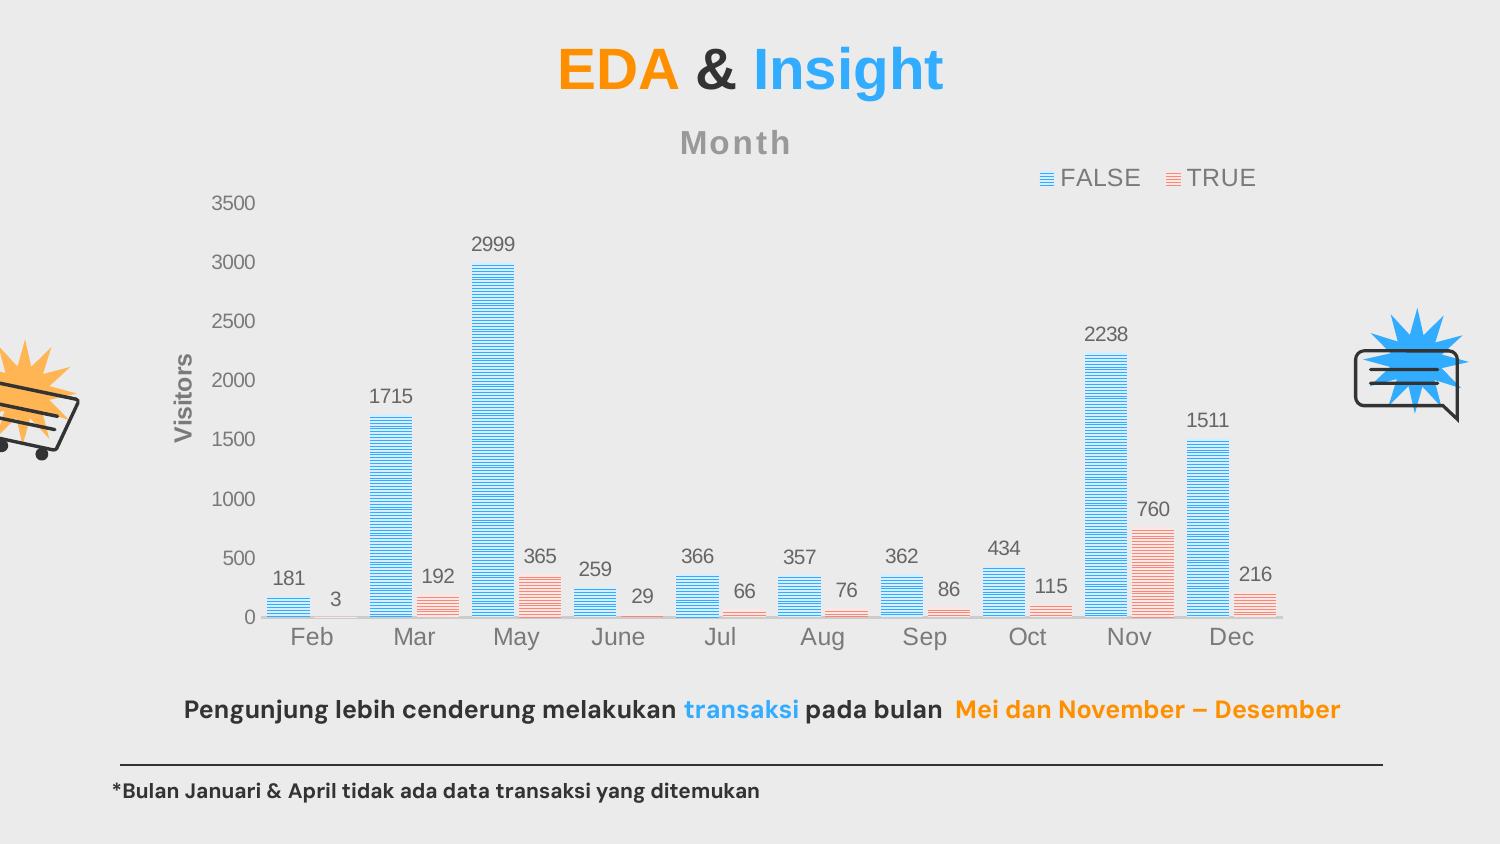

EDA & Insight

### Chart: Month

| Category | FALSE | TRUE |
|---|---|---|
| Feb | 181.0 | 3.0 |
| Mar | 1715.0 | 192.0 |
| May | 2999.0 | 365.0 |
| June | 259.0 | 29.0 |
| Jul | 366.0 | 66.0 |
| Aug | 357.0 | 76.0 |
| Sep | 362.0 | 86.0 |
| Oct | 434.0 | 115.0 |
| Nov | 2238.0 | 760.0 |
| Dec | 1511.0 | 216.0 |

Pengunjung lebih cenderung melakukan transaksi pada bulan  Mei dan November – Desember
*Bulan Januari & April tidak ada data transaksi yang ditemukan